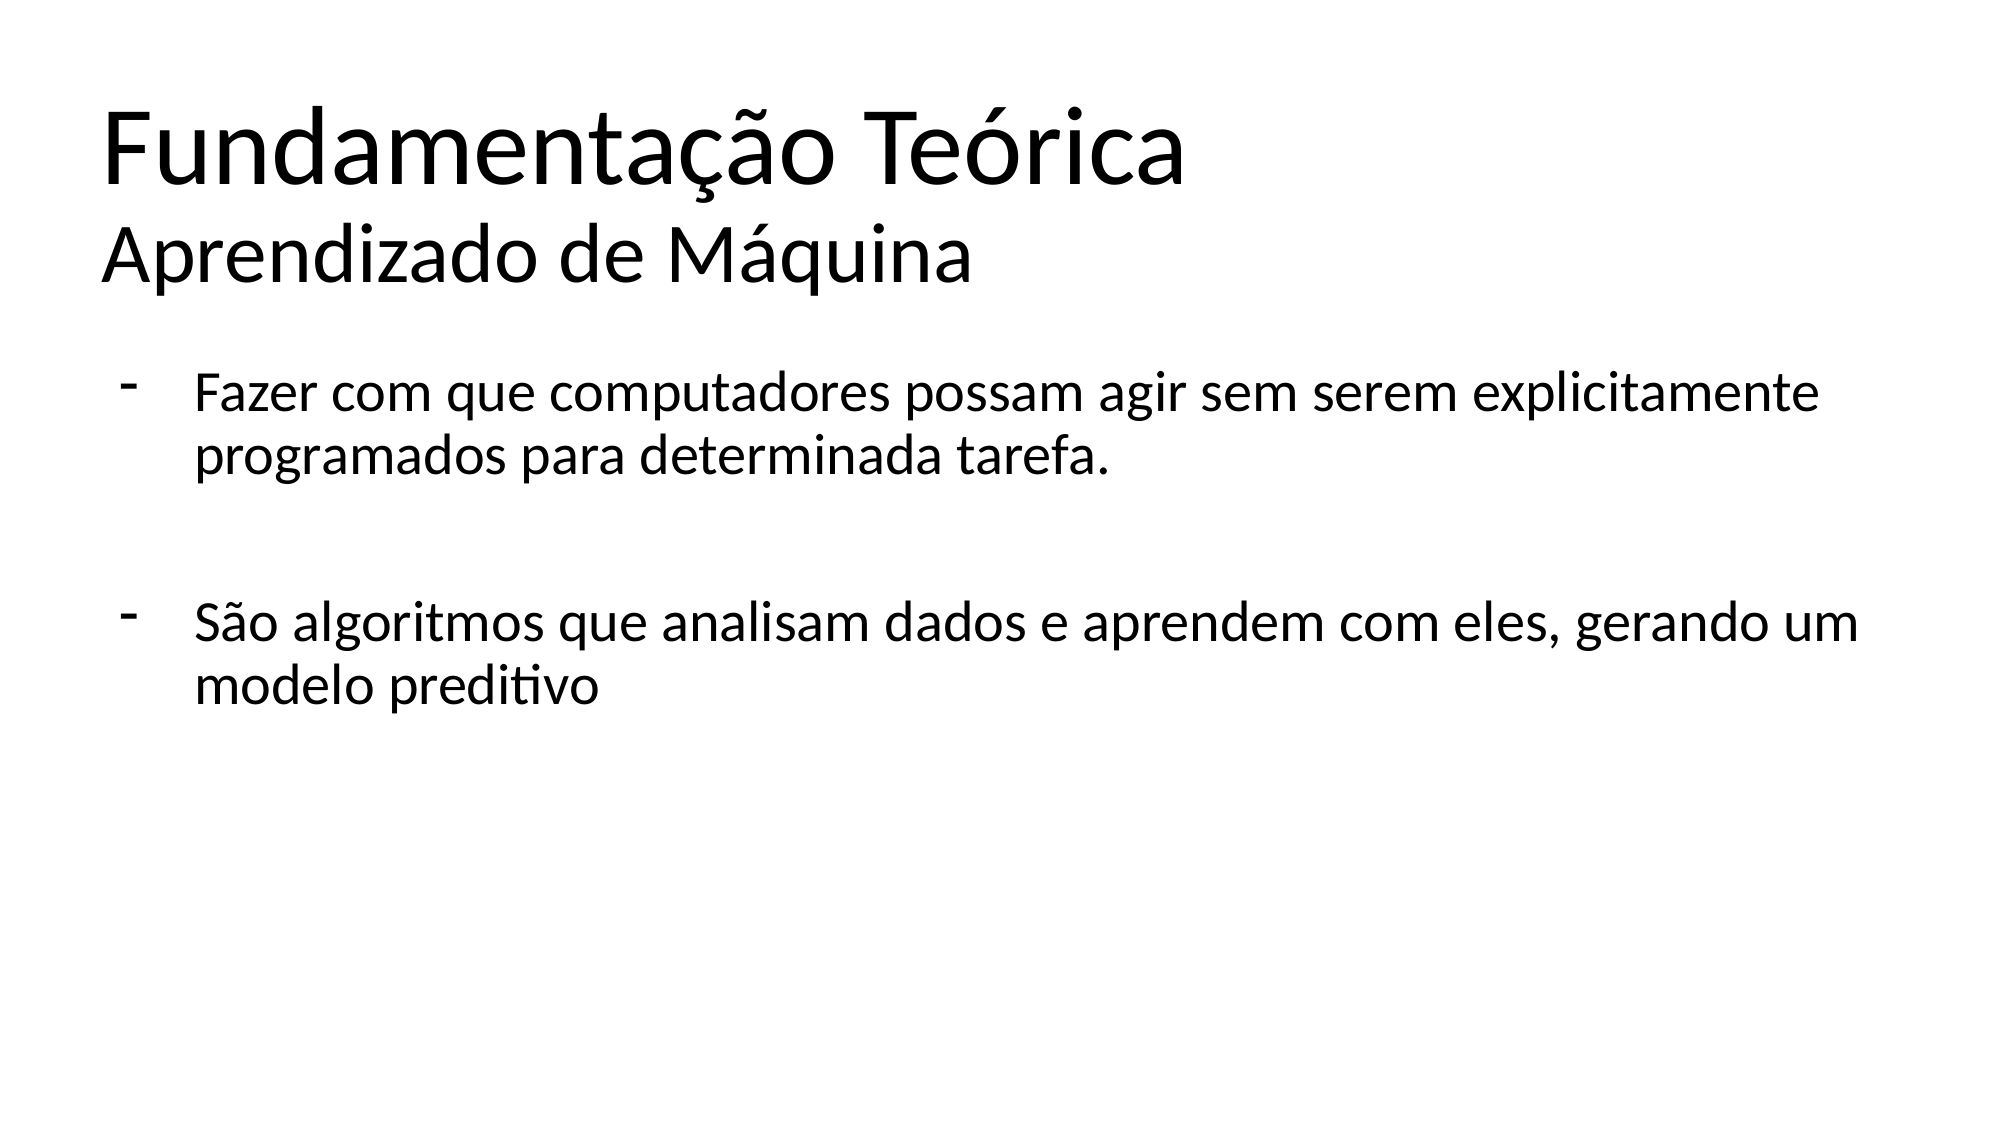

# Fundamentação Teórica Aprendizado de Máquina
Fazer com que computadores possam agir sem serem explicitamente programados para determinada tarefa.

São algoritmos que analisam dados e aprendem com eles, gerando um modelo preditivo